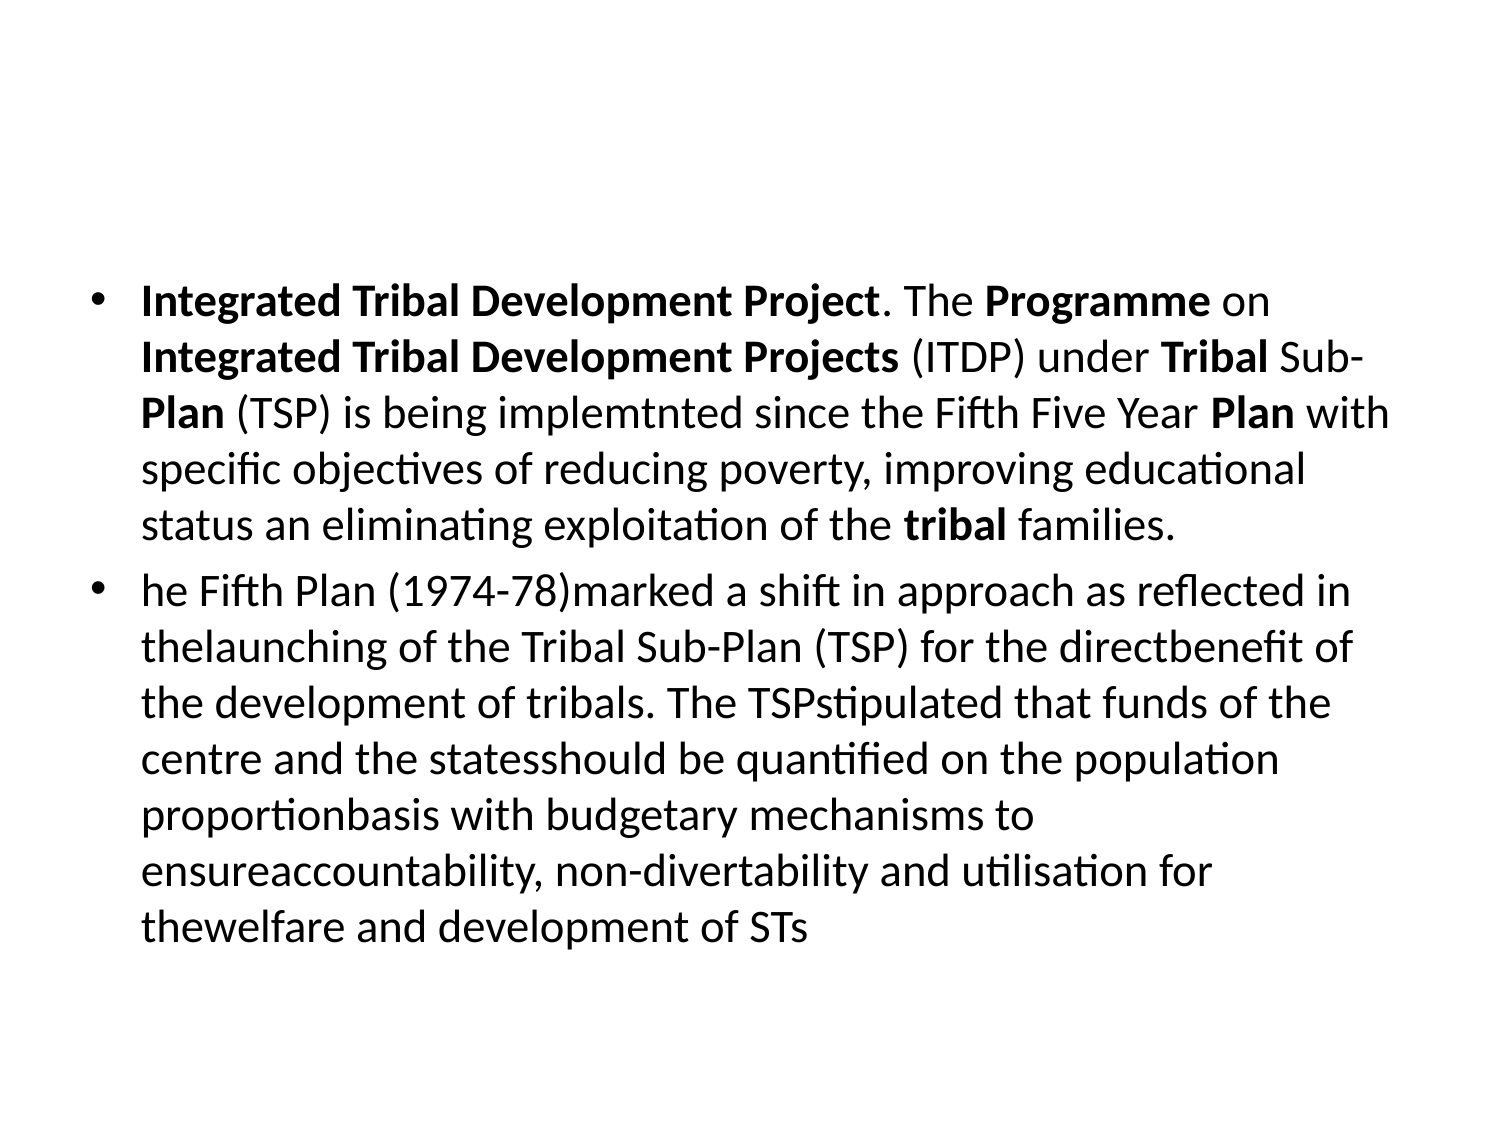

#
Integrated Tribal Development Project. The Programme on Integrated Tribal Development Projects (ITDP) under Tribal Sub-Plan (TSP) is being implemtnted since the Fifth Five Year Plan with specific objectives of reducing poverty, improving educational status an eliminating exploitation of the tribal families.
he Fifth Plan (1974-78)marked a shift in approach as reflected in thelaunching of the Tribal Sub-Plan (TSP) for the directbenefit of the development of tribals. The TSPstipulated that funds of the centre and the statesshould be quantified on the population proportionbasis with budgetary mechanisms to ensureaccountability, non-divertability and utilisation for thewelfare and development of STs